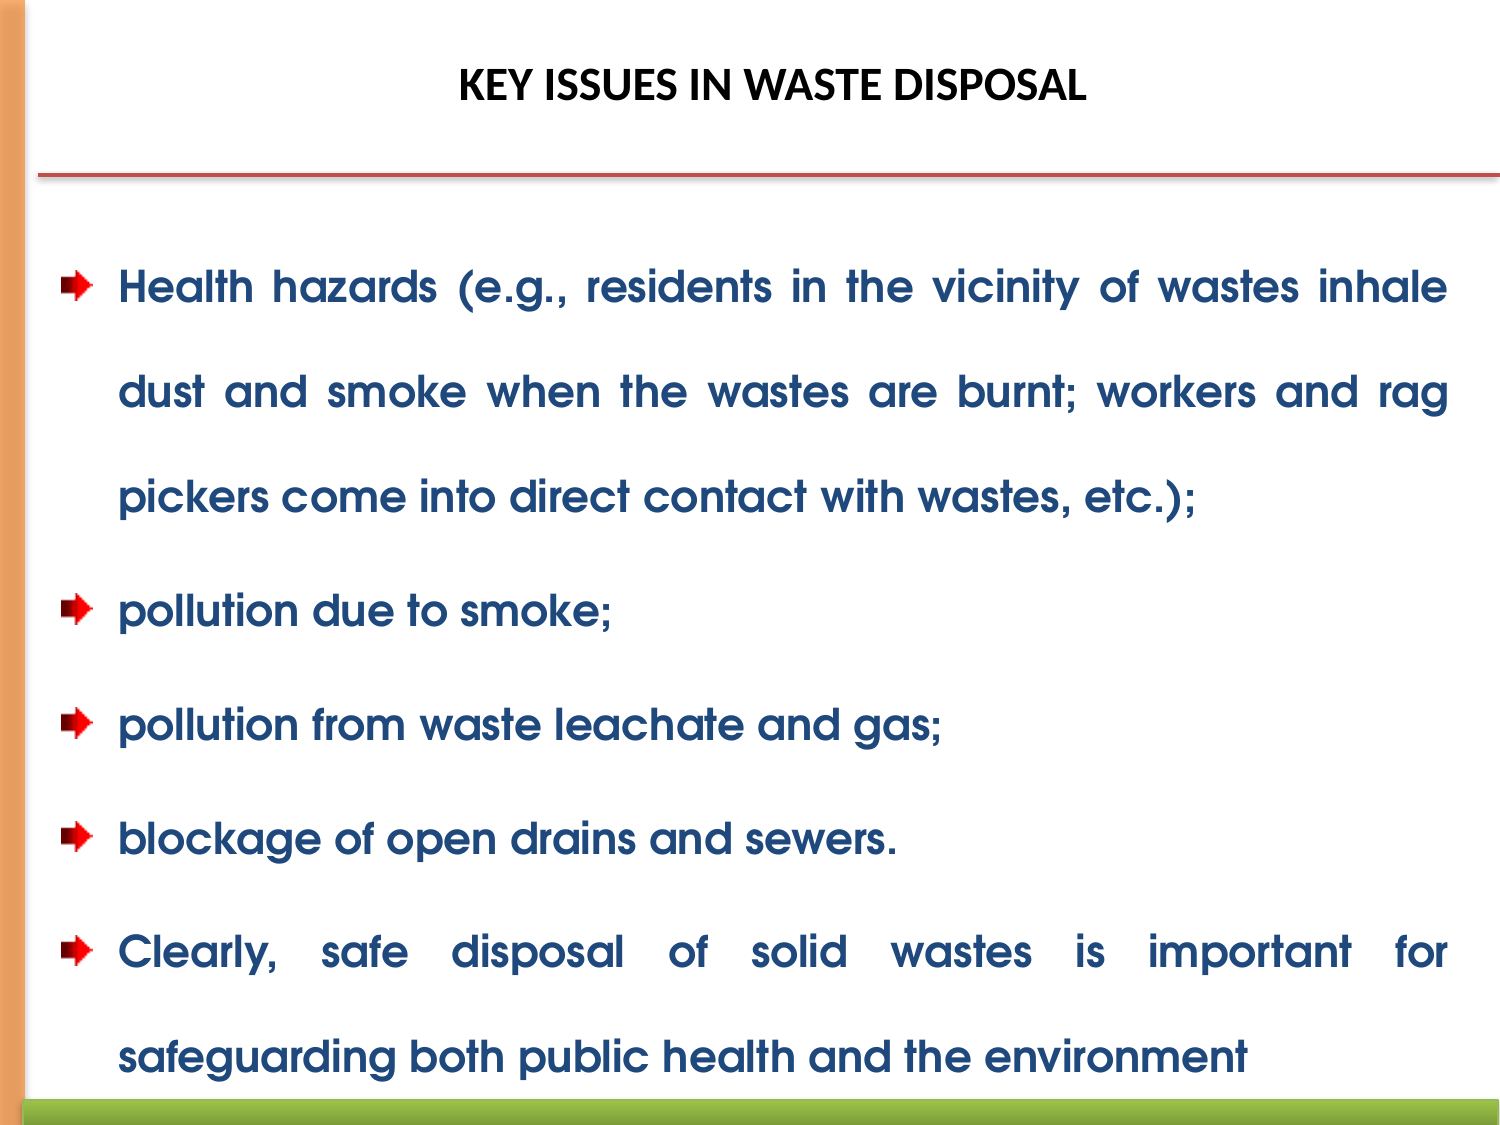

# KEY ISSUES IN WASTE DISPOSAL
Health hazards (e.g., residents in the vicinity of wastes inhale dust and smoke when the wastes are burnt; workers and rag pickers come into direct contact with wastes, etc.);
pollution due to smoke;
pollution from waste leachate and gas;
blockage of open drains and sewers.
Clearly, safe disposal of solid wastes is important for safeguarding both public health and the environment